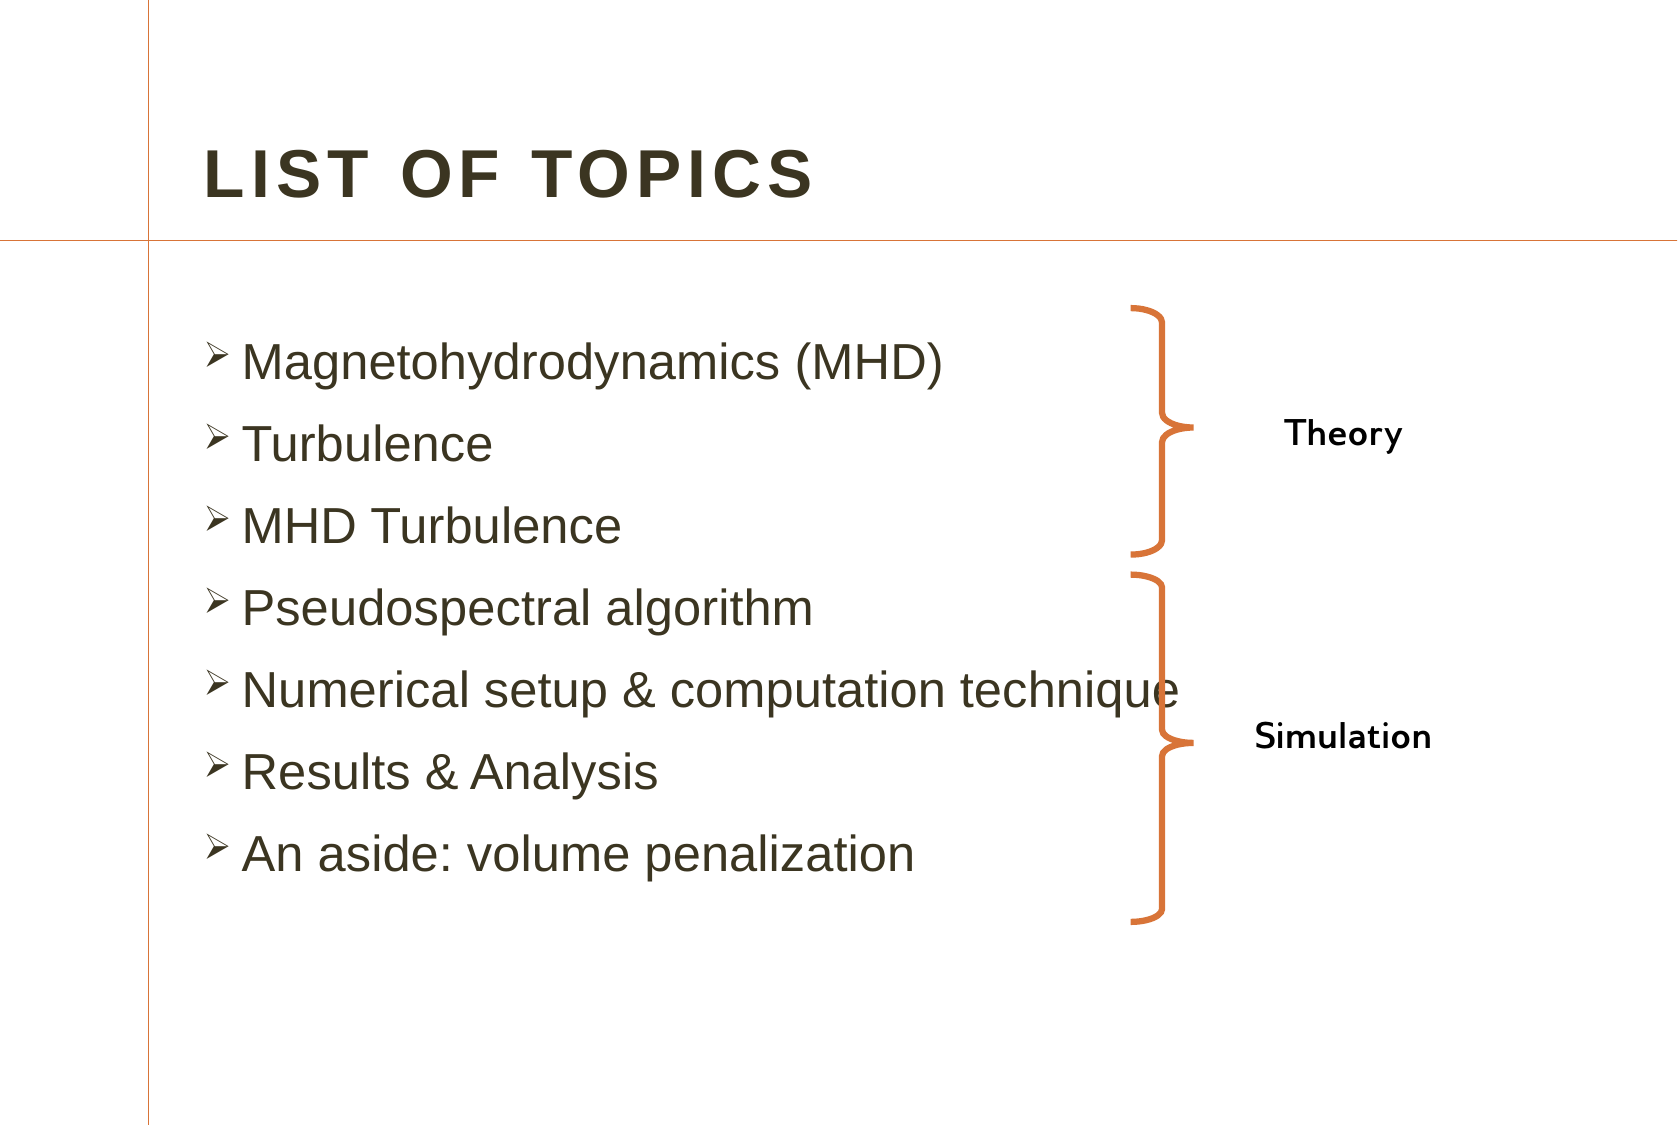

# List of topics

Magnetohydrodynamics (MHD)
Turbulence
MHD Turbulence
Pseudospectral algorithm
Numerical setup & computation technique
Results & Analysis
An aside: volume penalization

Theory

Simulation